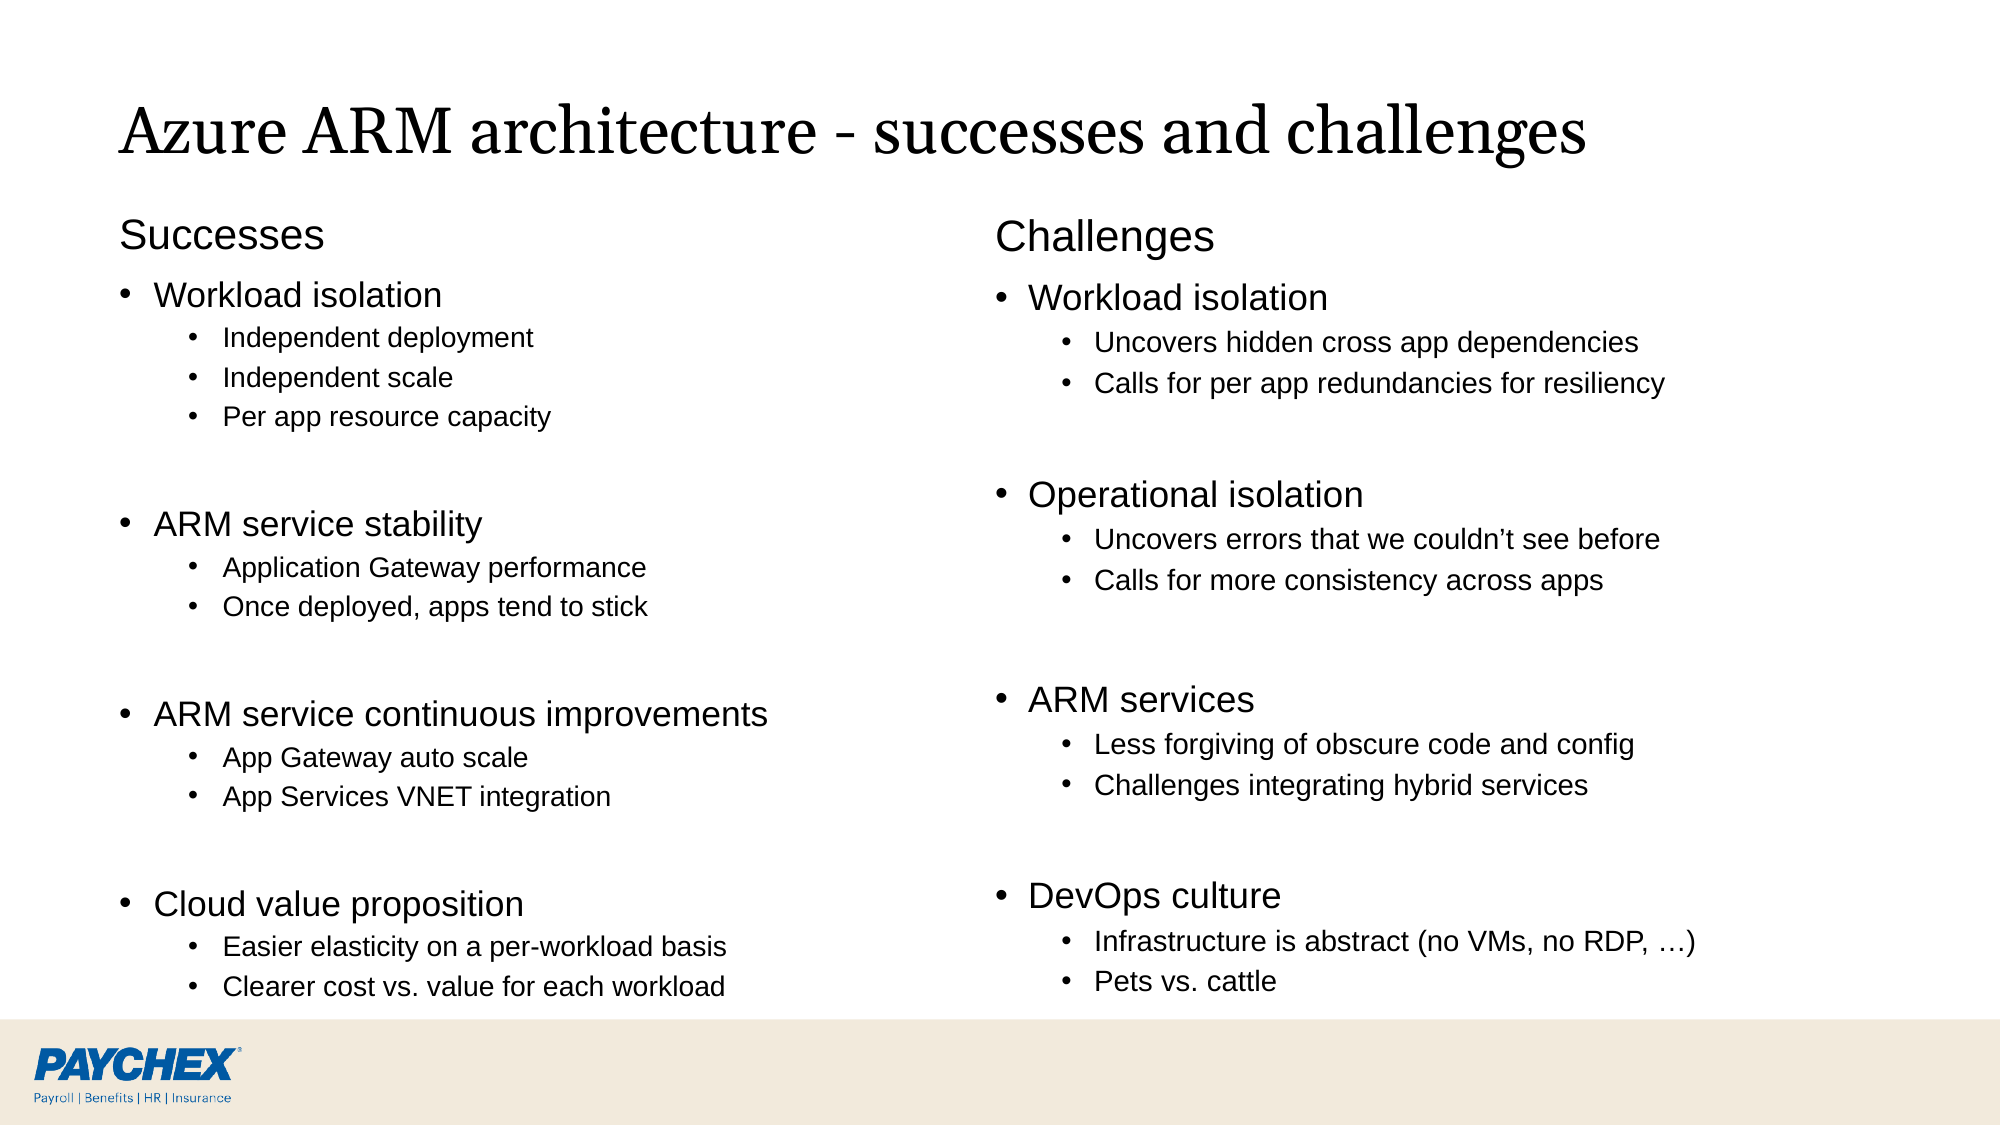

# Azure ARM architecture - successes and challenges
Successes
Workload isolation
Independent deployment
Independent scale
Per app resource capacity

ARM service stability
Application Gateway performance
Once deployed, apps tend to stick

ARM service continuous improvements
App Gateway auto scale
App Services VNET integration

Cloud value proposition
Easier elasticity on a per-workload basis
Clearer cost vs. value for each workload

Challenges
Workload isolation
Uncovers hidden cross app dependencies
Calls for per app redundancies for resiliency

Operational isolation
Uncovers errors that we couldn’t see before
Calls for more consistency across apps

ARM services
Less forgiving of obscure code and config
Challenges integrating hybrid services

DevOps culture
Infrastructure is abstract (no VMs, no RDP, …)
Pets vs. cattle